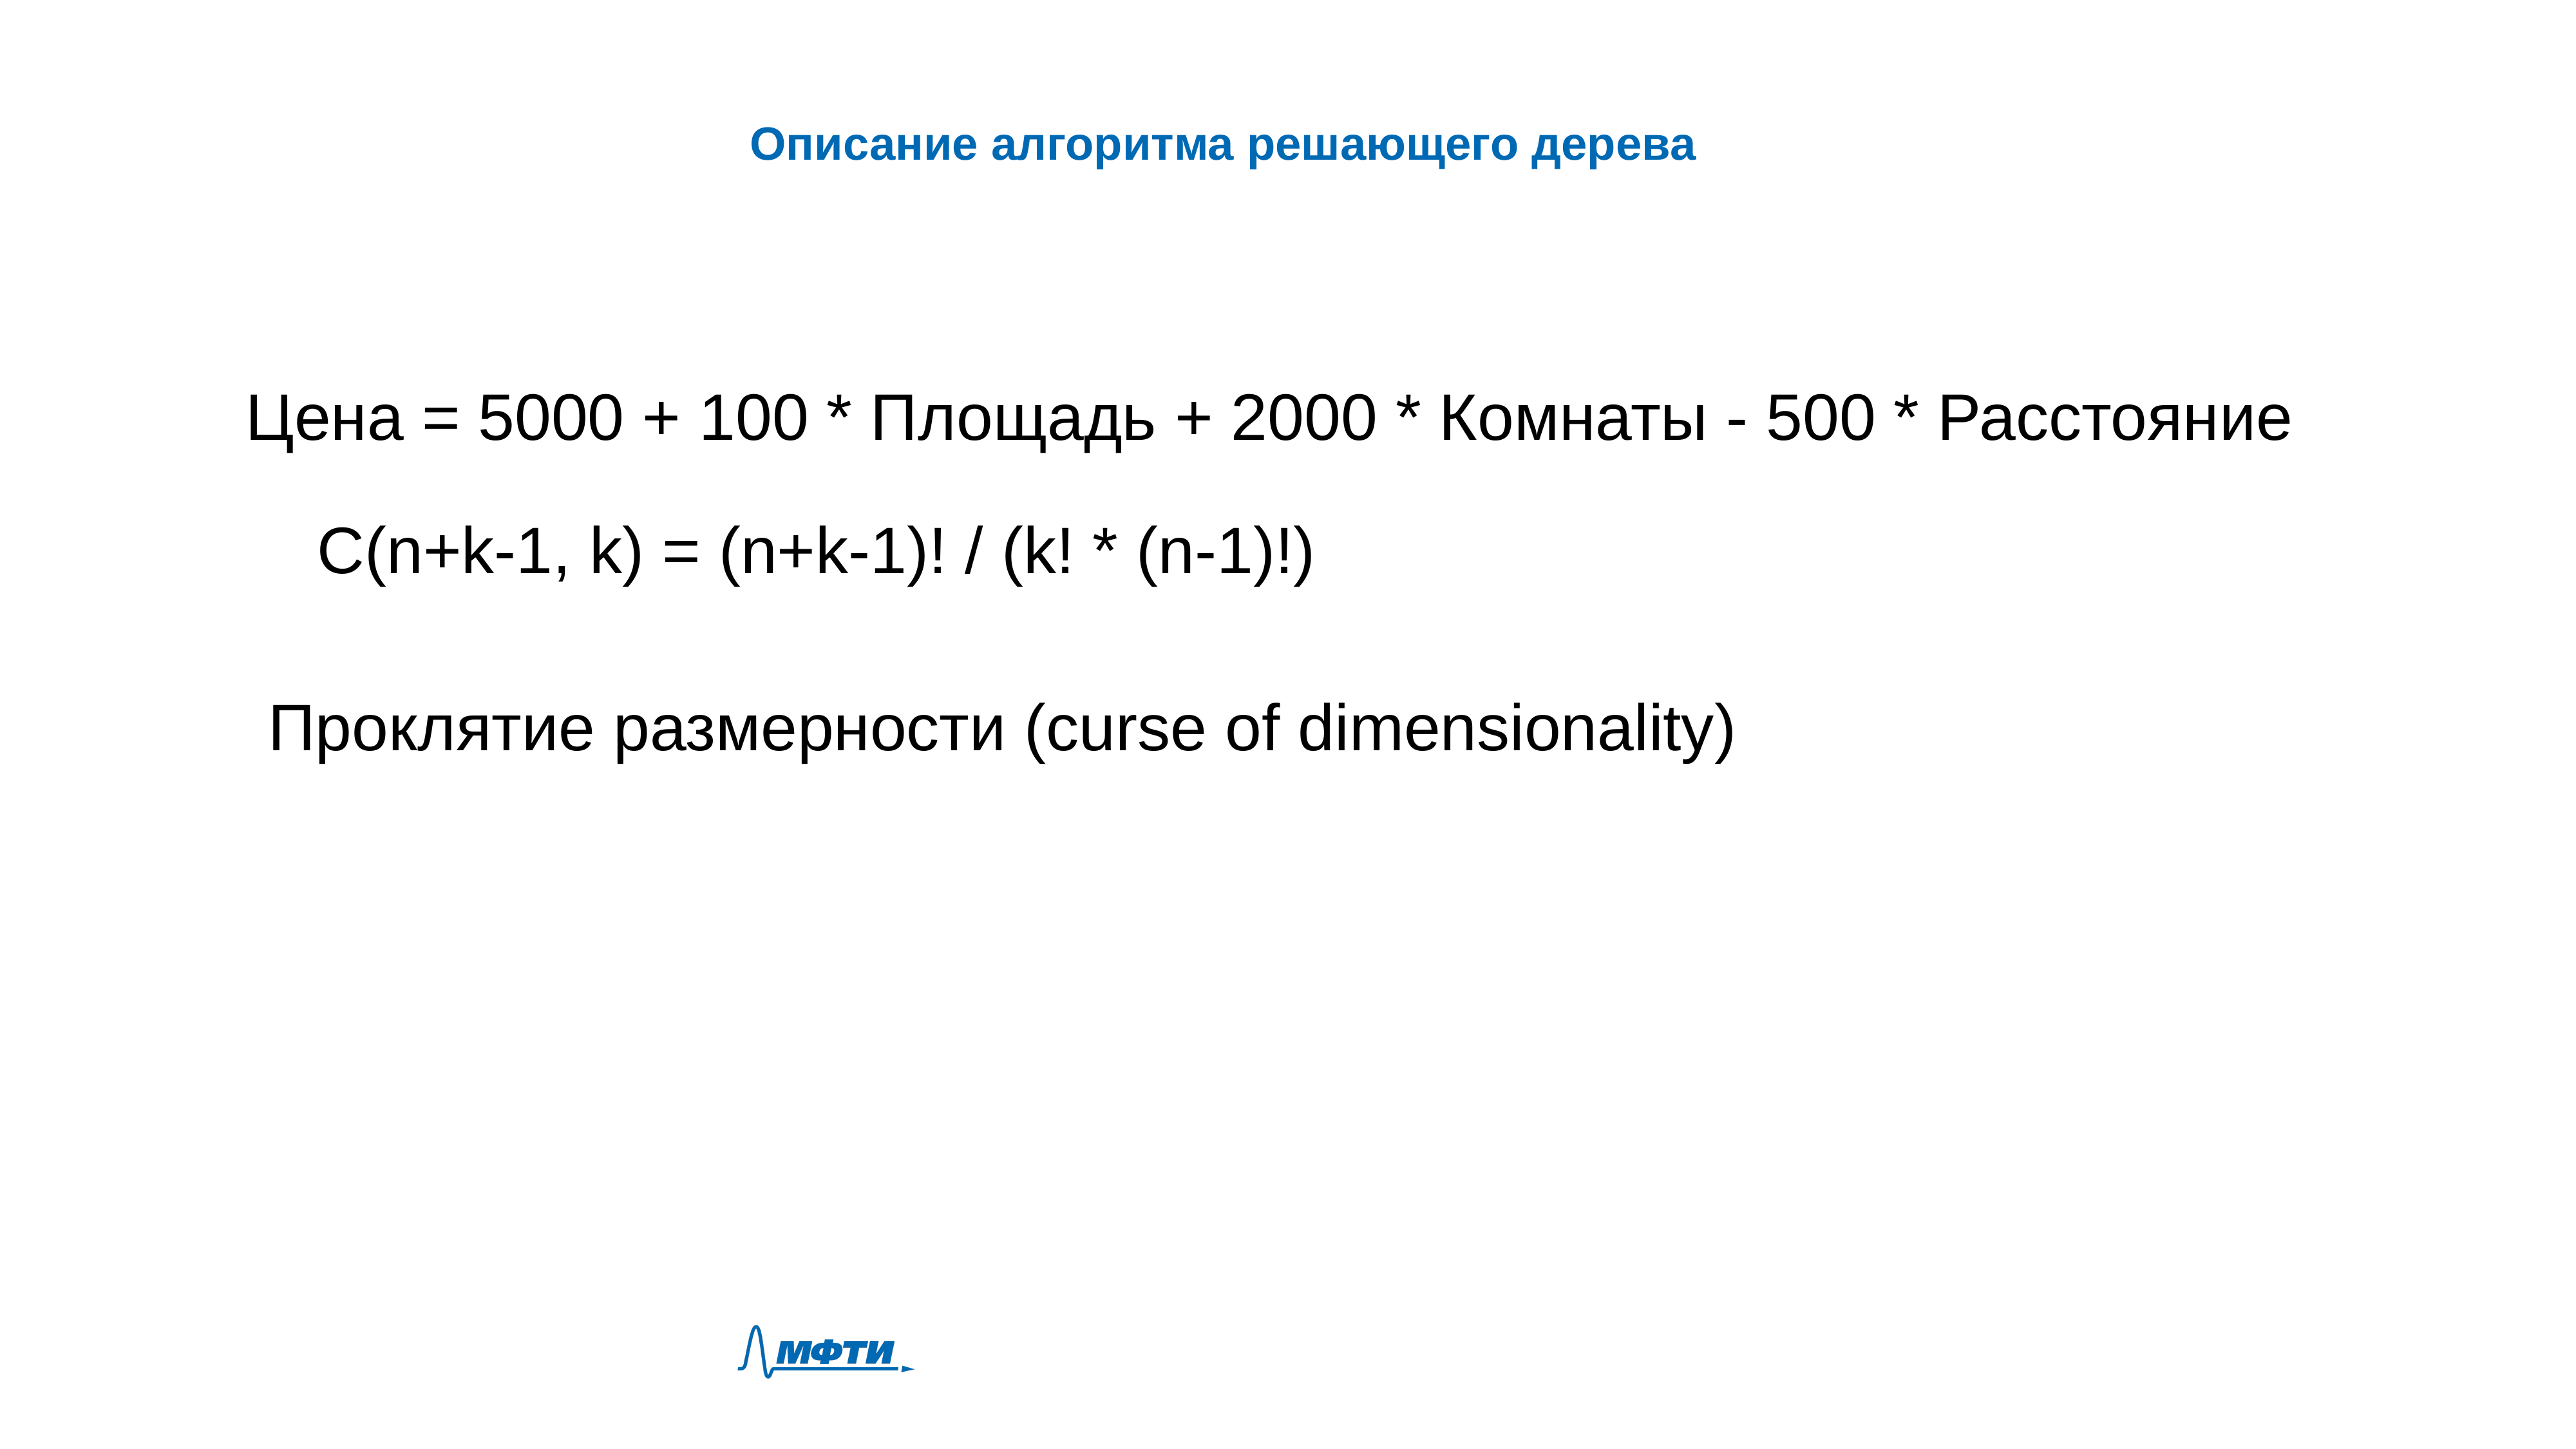

Описание алгоритма решающего дерева
Цена = 5000 + 100 * Площадь + 2000 * Комнаты - 500 * Расстояние
C(n+k-1, k) = (n+k-1)! / (k! * (n-1)!)
Проклятие размерности (curse of dimensionality)